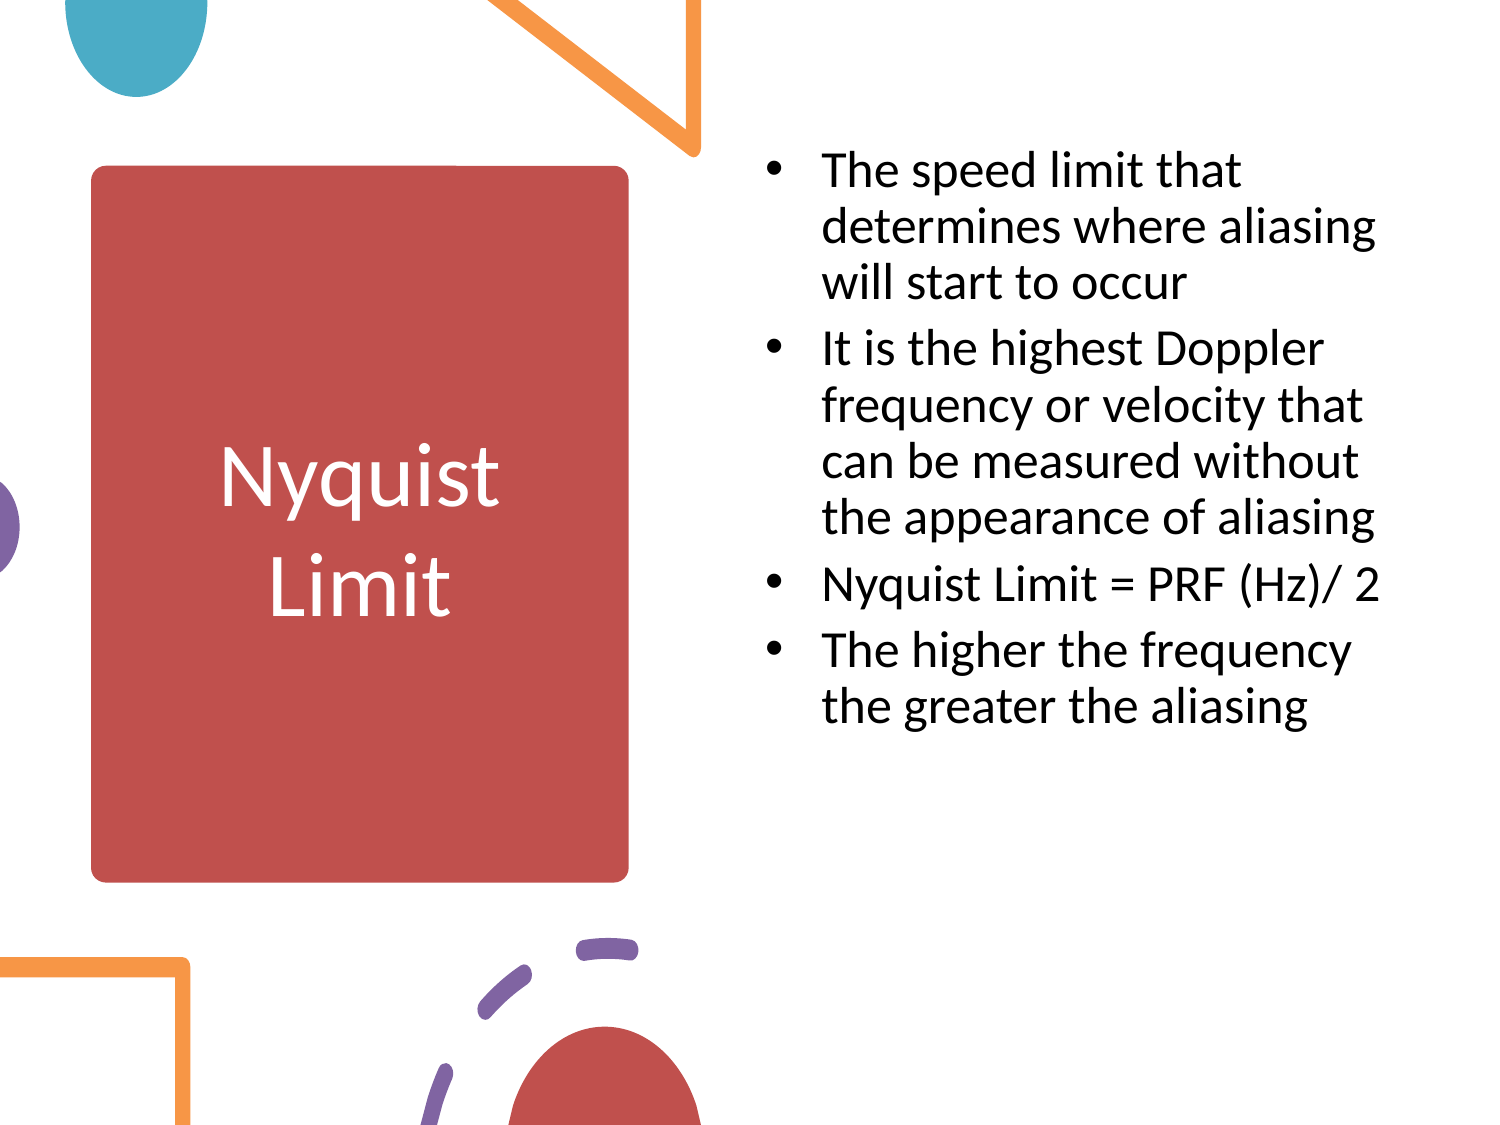

The speed limit that determines where aliasing will start to occur
It is the highest Doppler frequency or velocity that can be measured without the appearance of aliasing
Nyquist Limit = PRF (Hz)/ 2
The higher the frequency the greater the aliasing

# Nyquist Limit